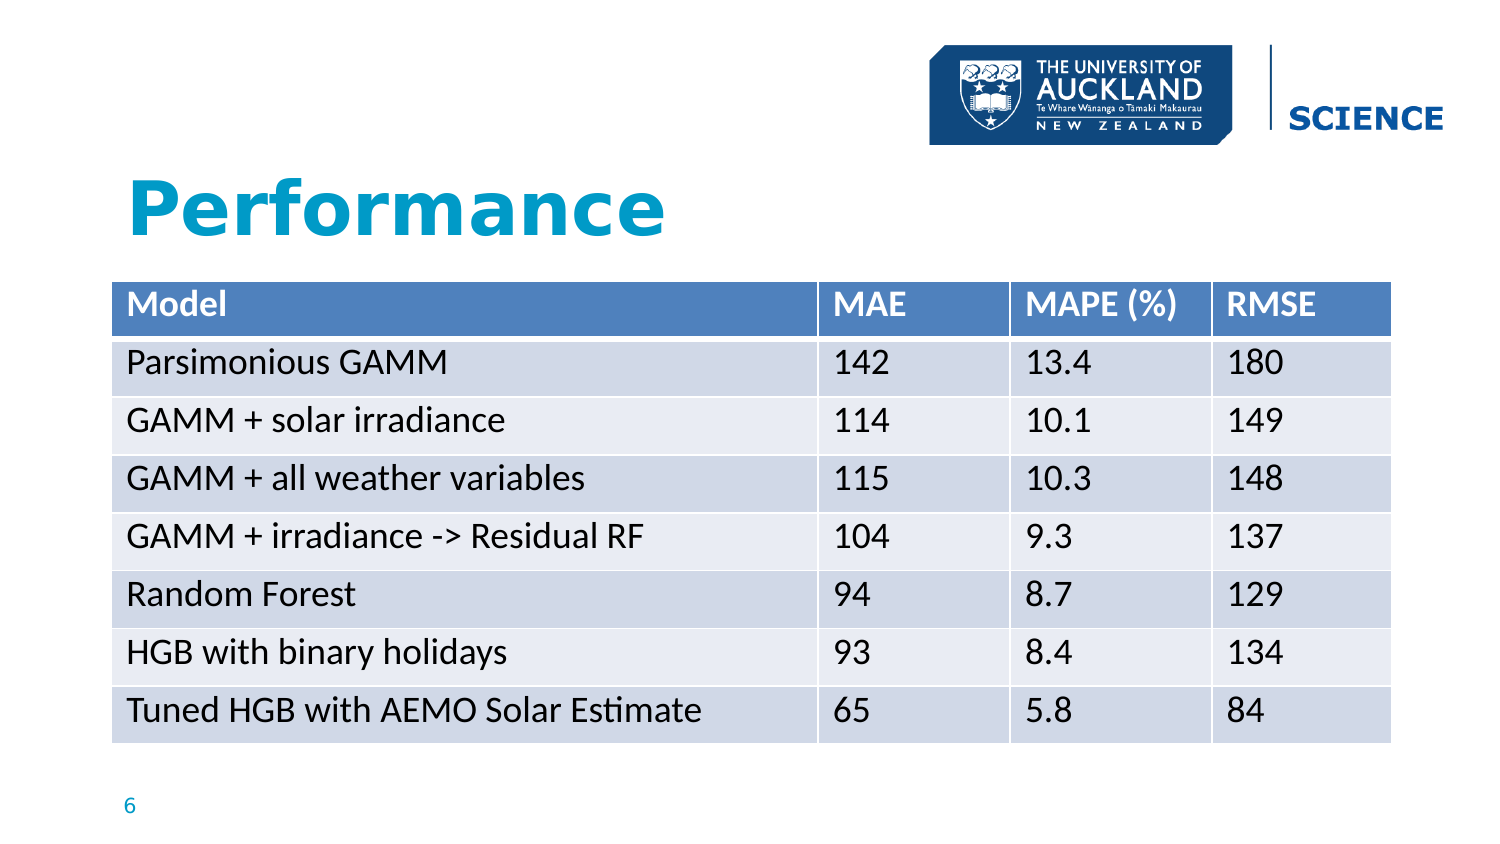

# Performance
| Model | MAE | MAPE (%) | RMSE |
| --- | --- | --- | --- |
| Parsimonious GAMM | 142 | 13.4 | 180 |
| GAMM + solar irradiance | 114 | 10.1 | 149 |
| GAMM + all weather variables | 115 | 10.3 | 148 |
| GAMM + irradiance -> Residual RF | 104 | 9.3 | 137 |
| Random Forest | 94 | 8.7 | 129 |
| HGB with binary holidays | 93 | 8.4 | 134 |
| Tuned HGB with AEMO Solar Estimate | 65 | 5.8 | 84 |

6